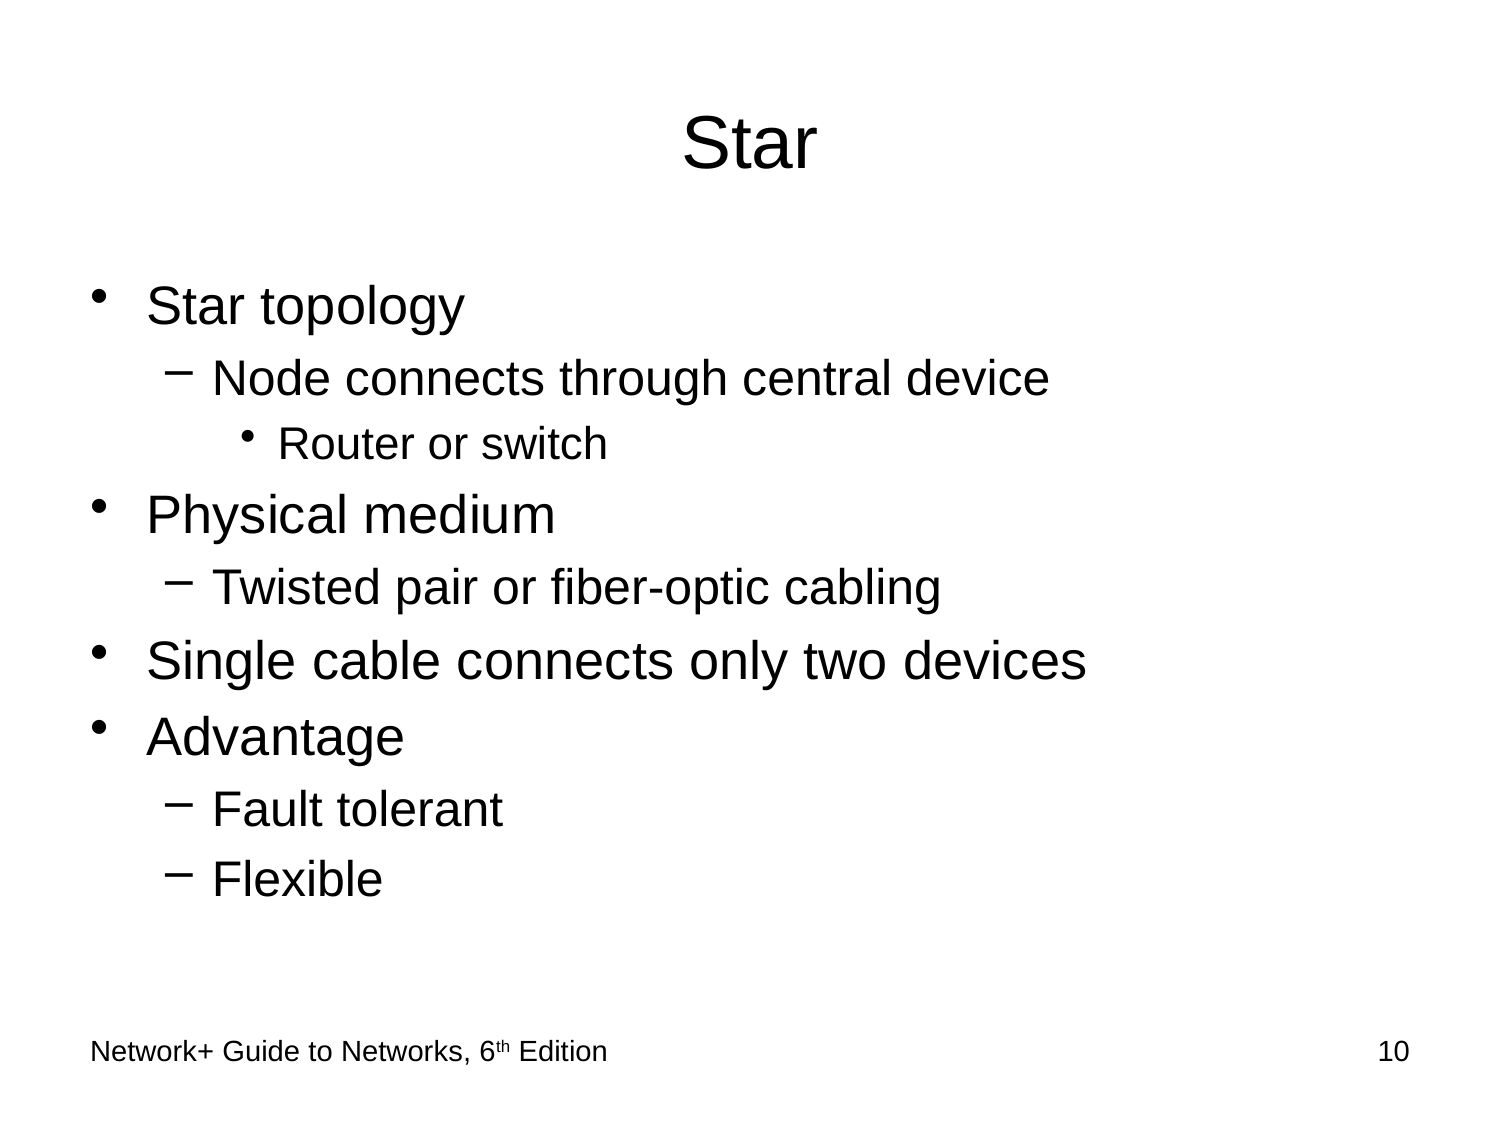

# Star
Star topology
Node connects through central device
Router or switch
Physical medium
Twisted pair or fiber-optic cabling
Single cable connects only two devices
Advantage
Fault tolerant
Flexible
Network+ Guide to Networks, 6th Edition
10